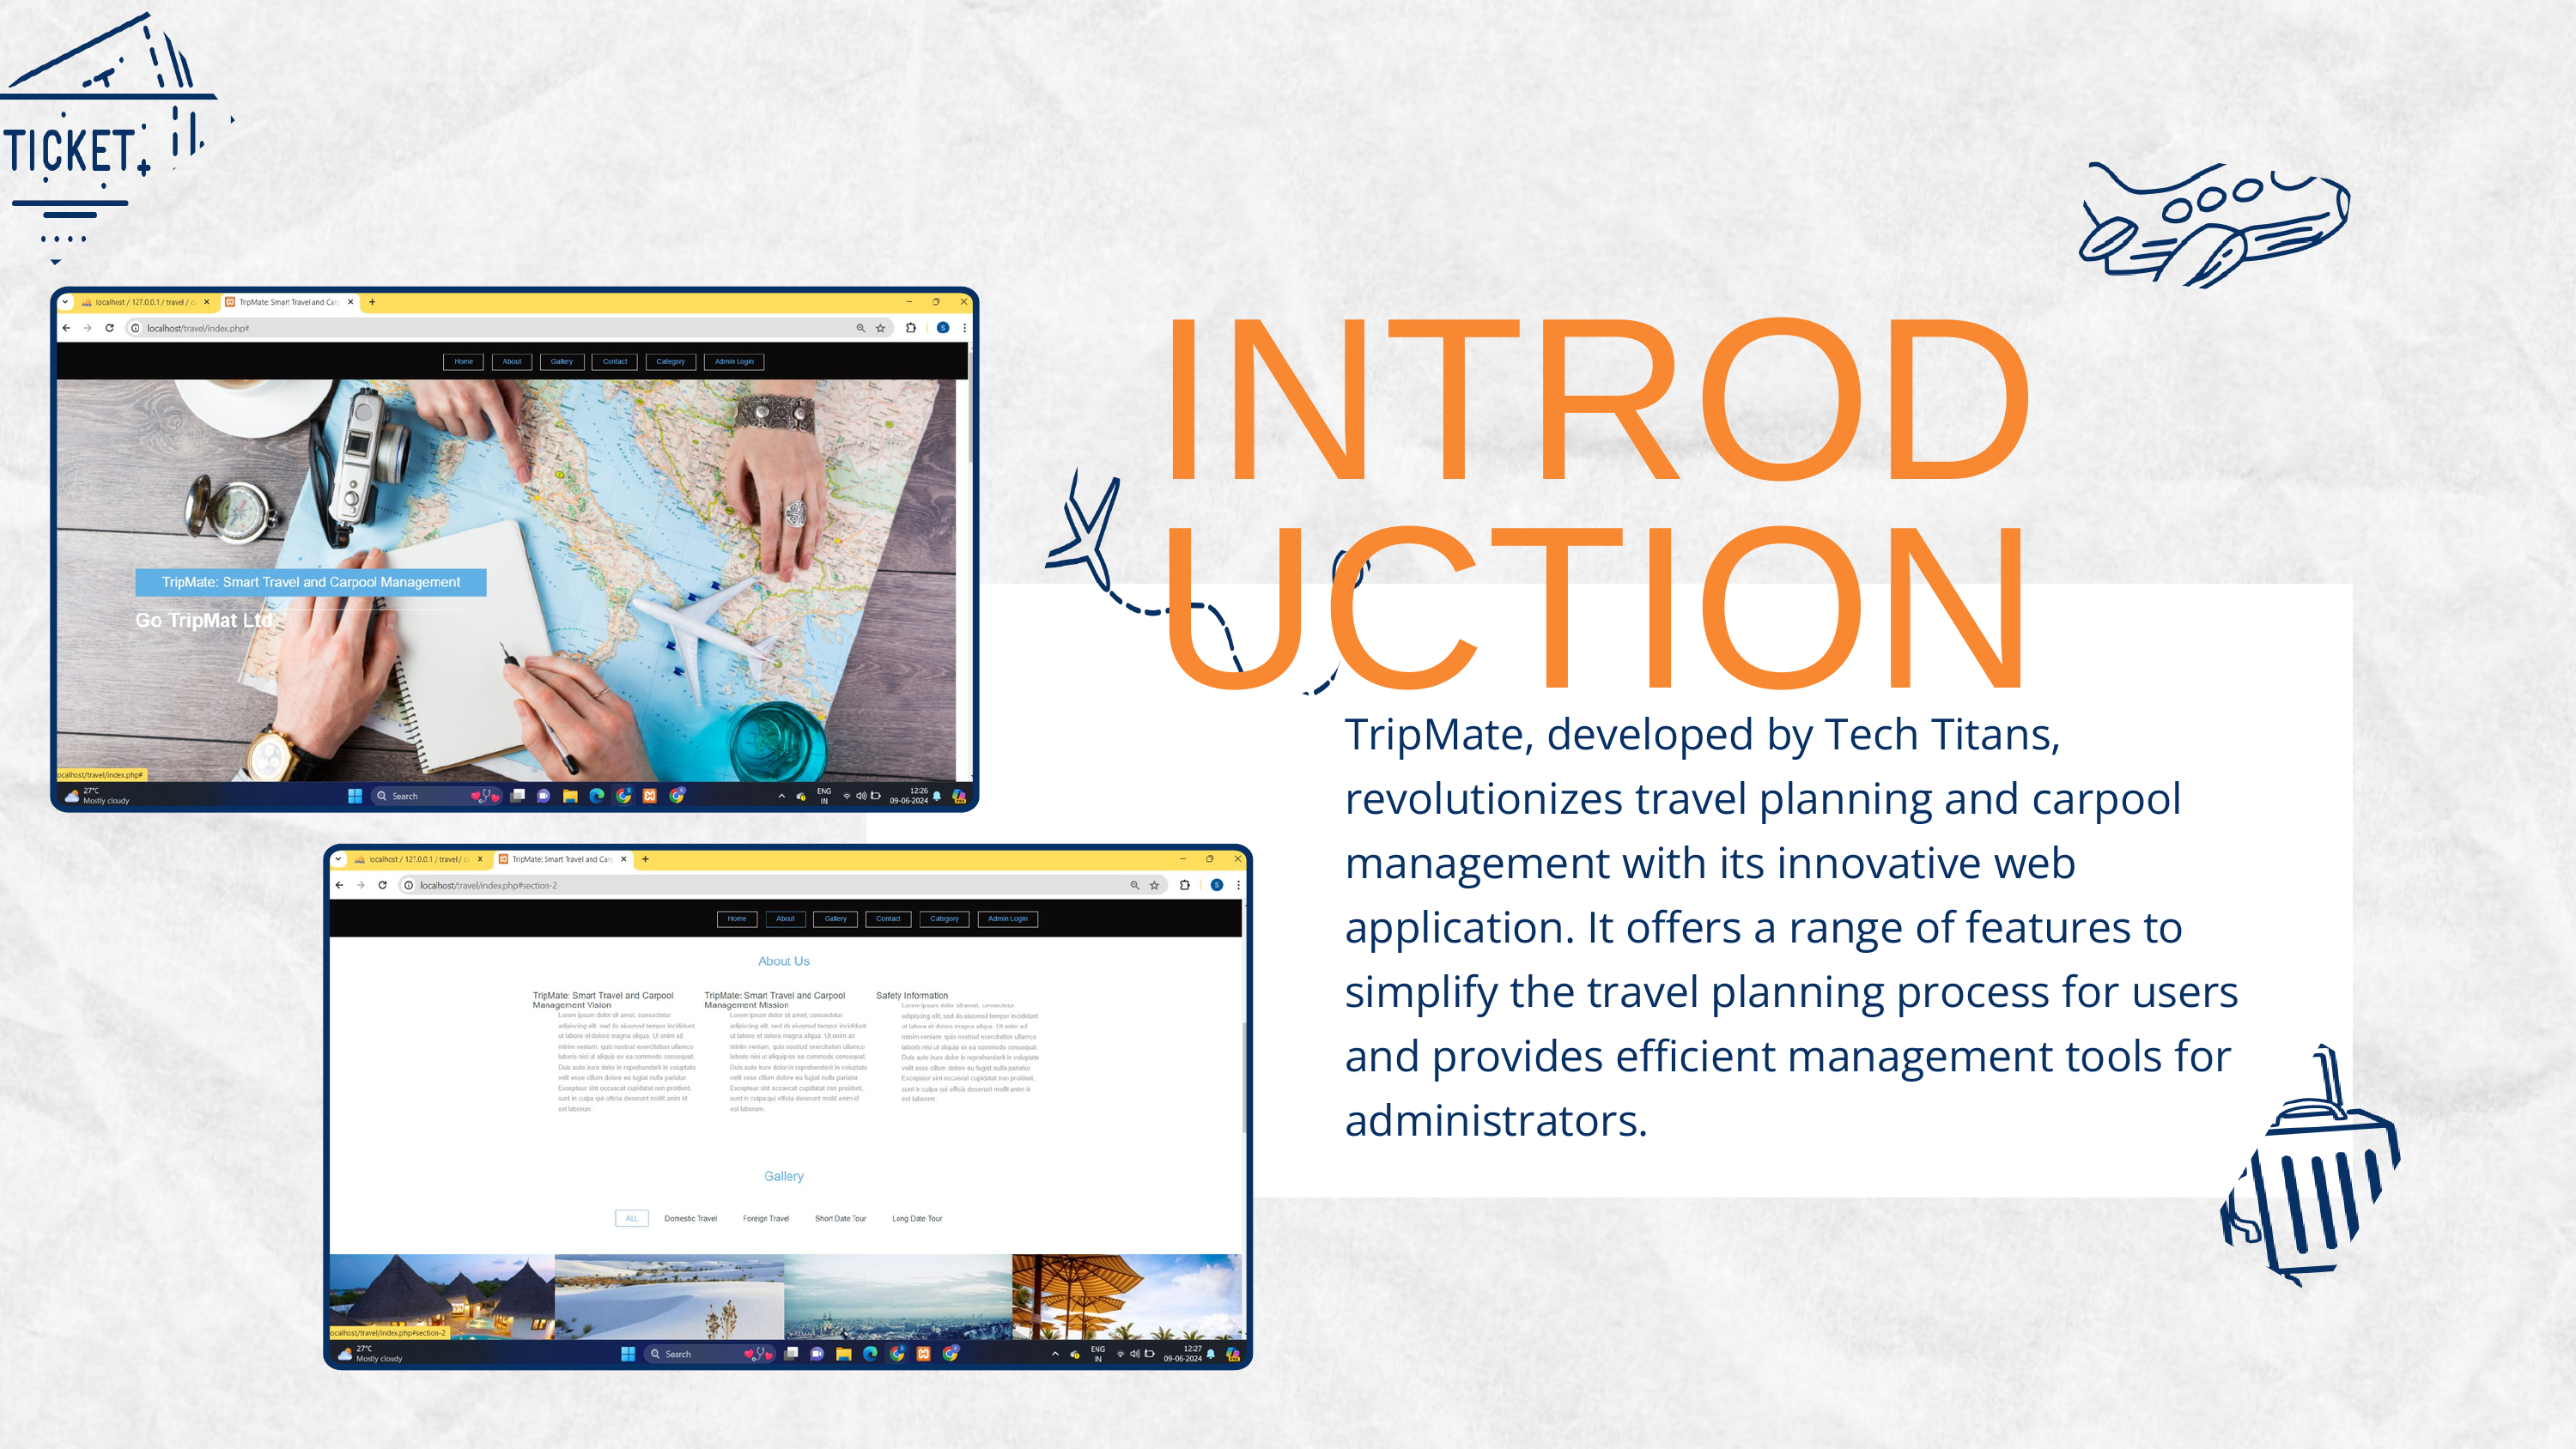

INTRODUCTION

TripMate, developed by Tech Titans, revolutionizes travel planning and carpool management with its innovative web application. It offers a range of features to simplify the travel planning process for users and provides efficient management tools for administrators.